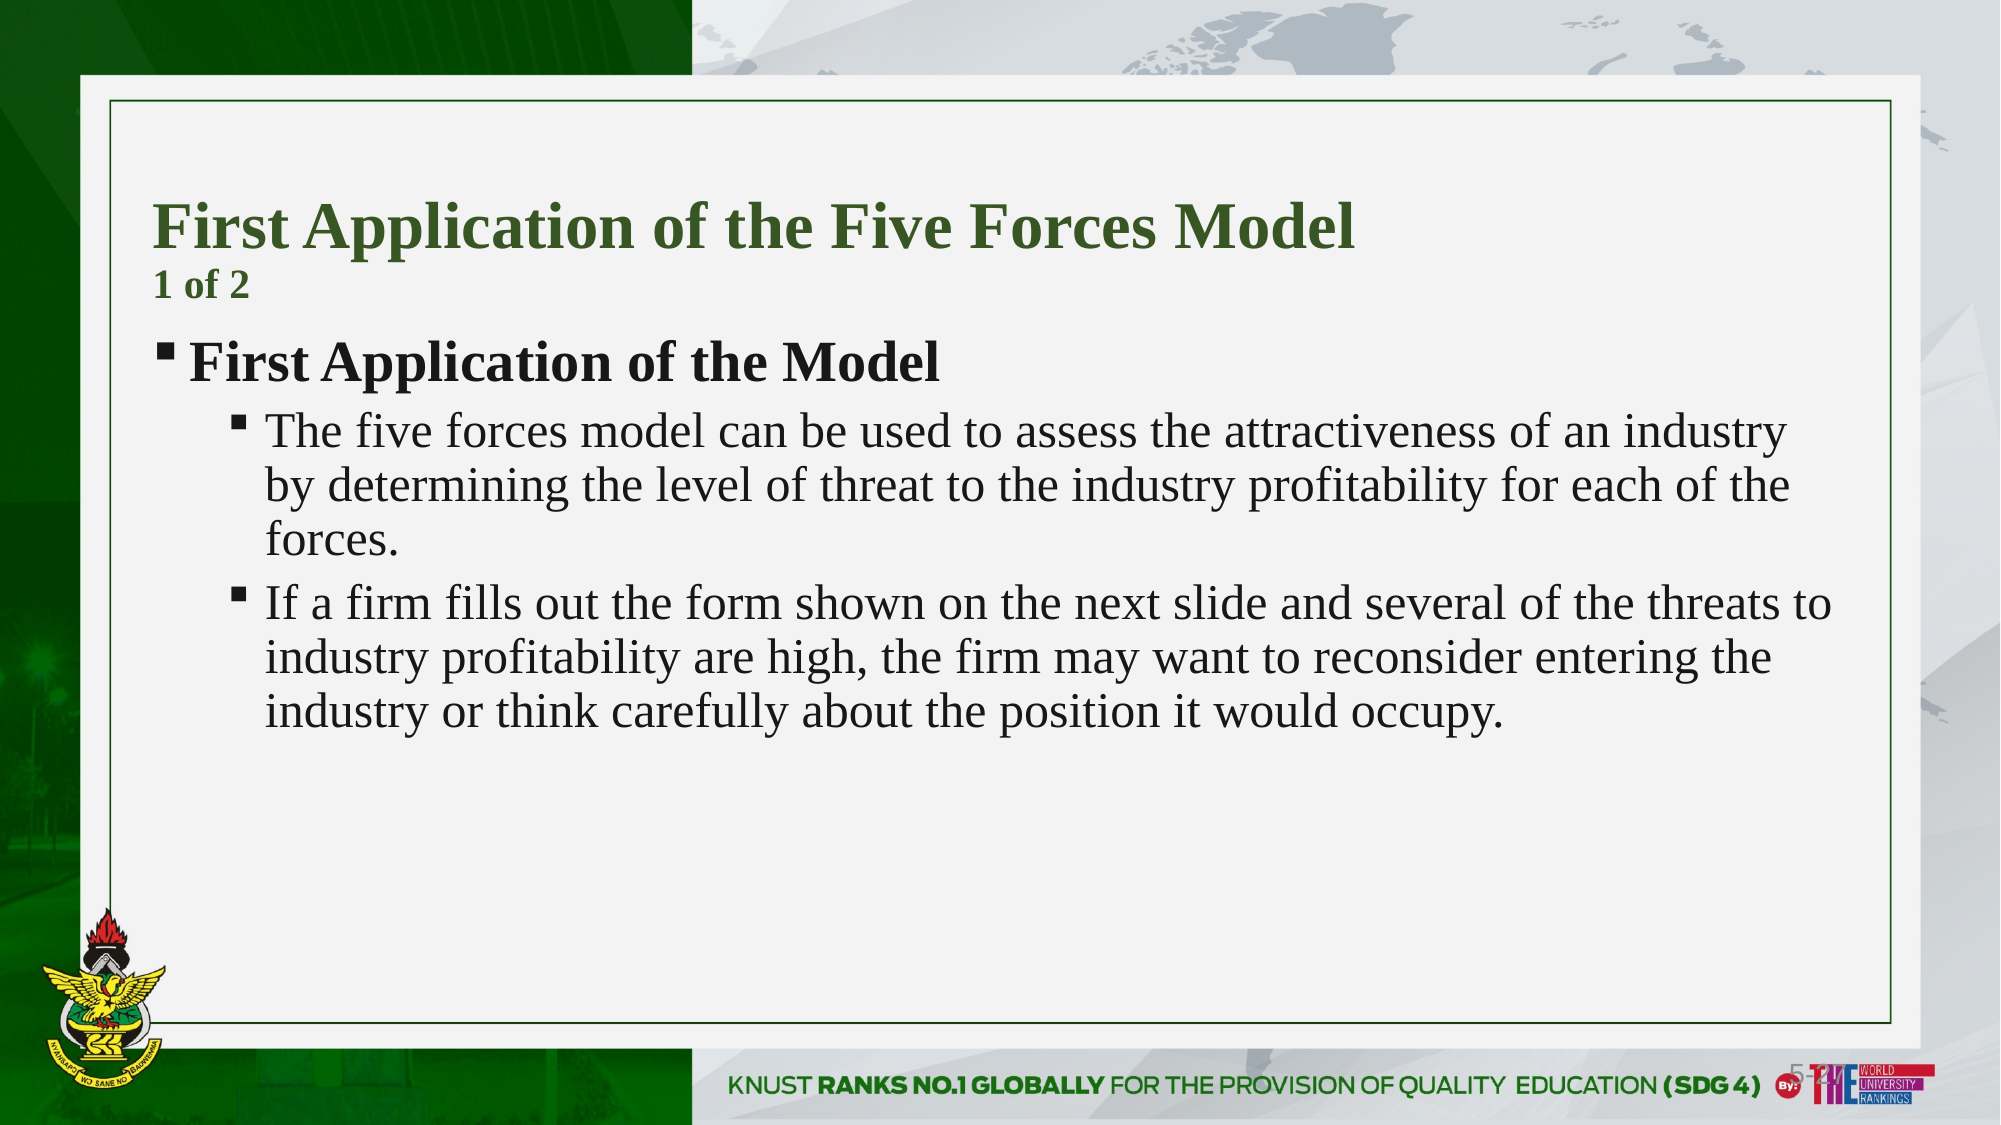

# First Application of the Five Forces Model 1 of 2
First Application of the Model
The five forces model can be used to assess the attractiveness of an industry by determining the level of threat to the industry profitability for each of the forces.
If a firm fills out the form shown on the next slide and several of the threats to industry profitability are high, the firm may want to reconsider entering the industry or think carefully about the position it would occupy.
5-27